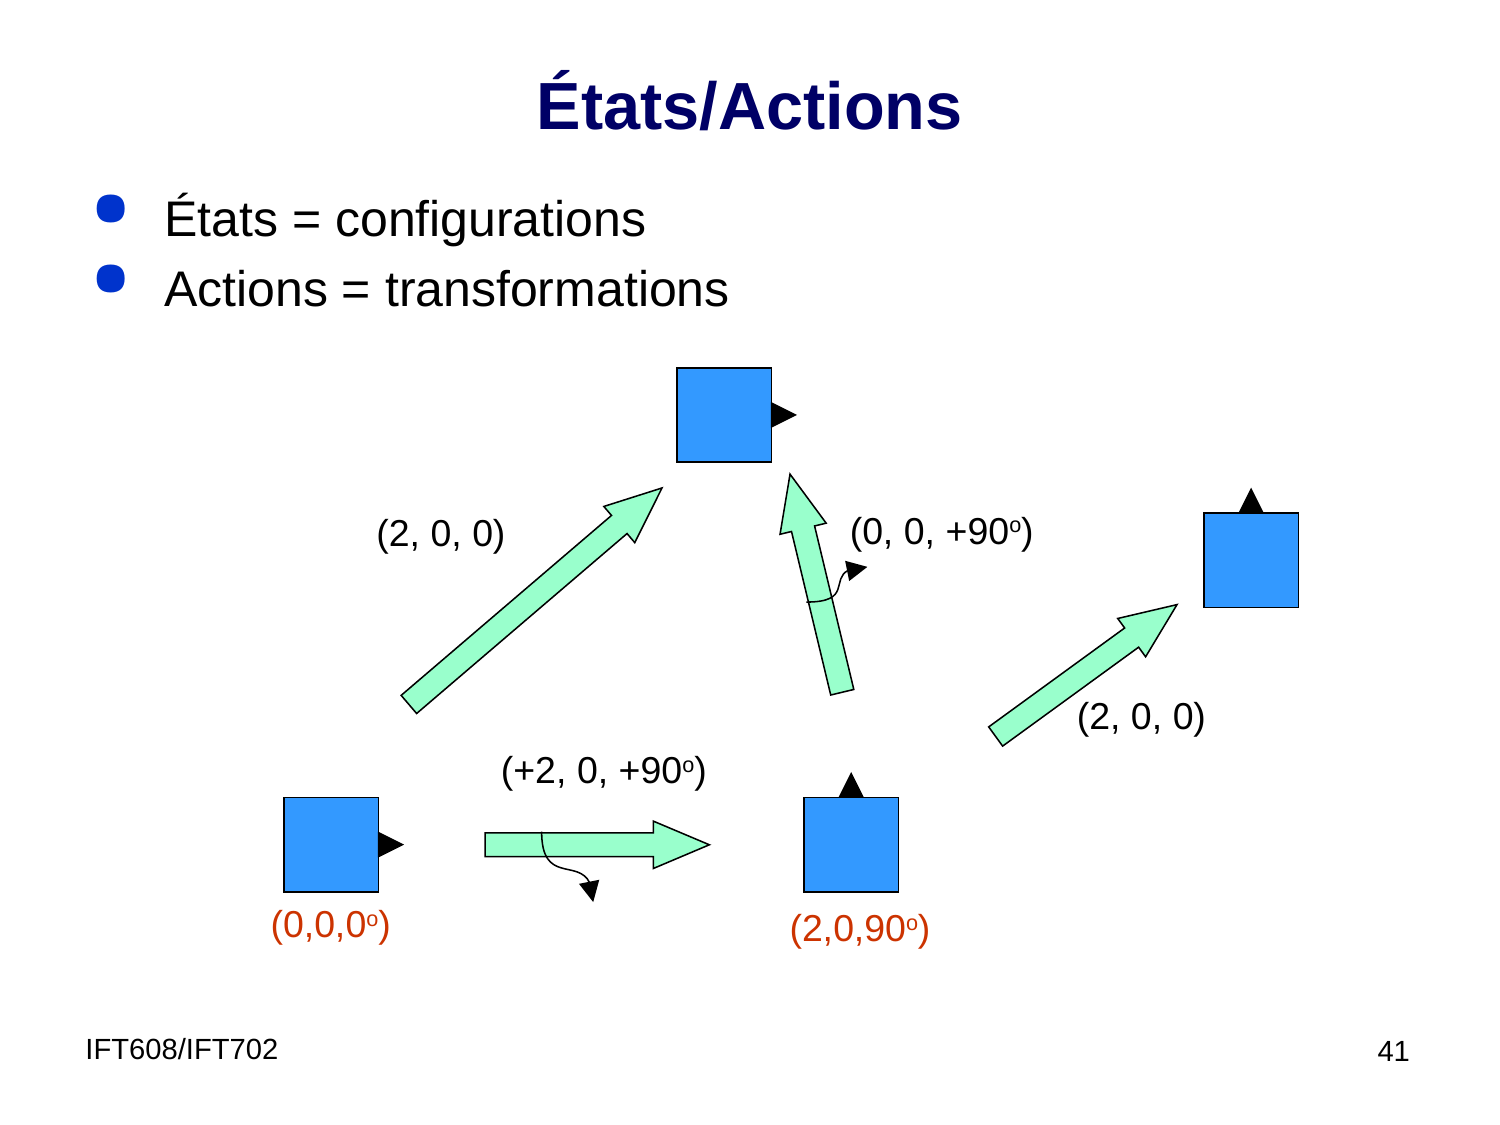

# États/Actions
États = configurations
Actions = transformations

(0, 0, +90o)
(2, 0, 0)

(2, 0, 0)
(+2, 0, +90o)

(0,0,0o)
(2,0,90o)
IFT608/IFT702
41